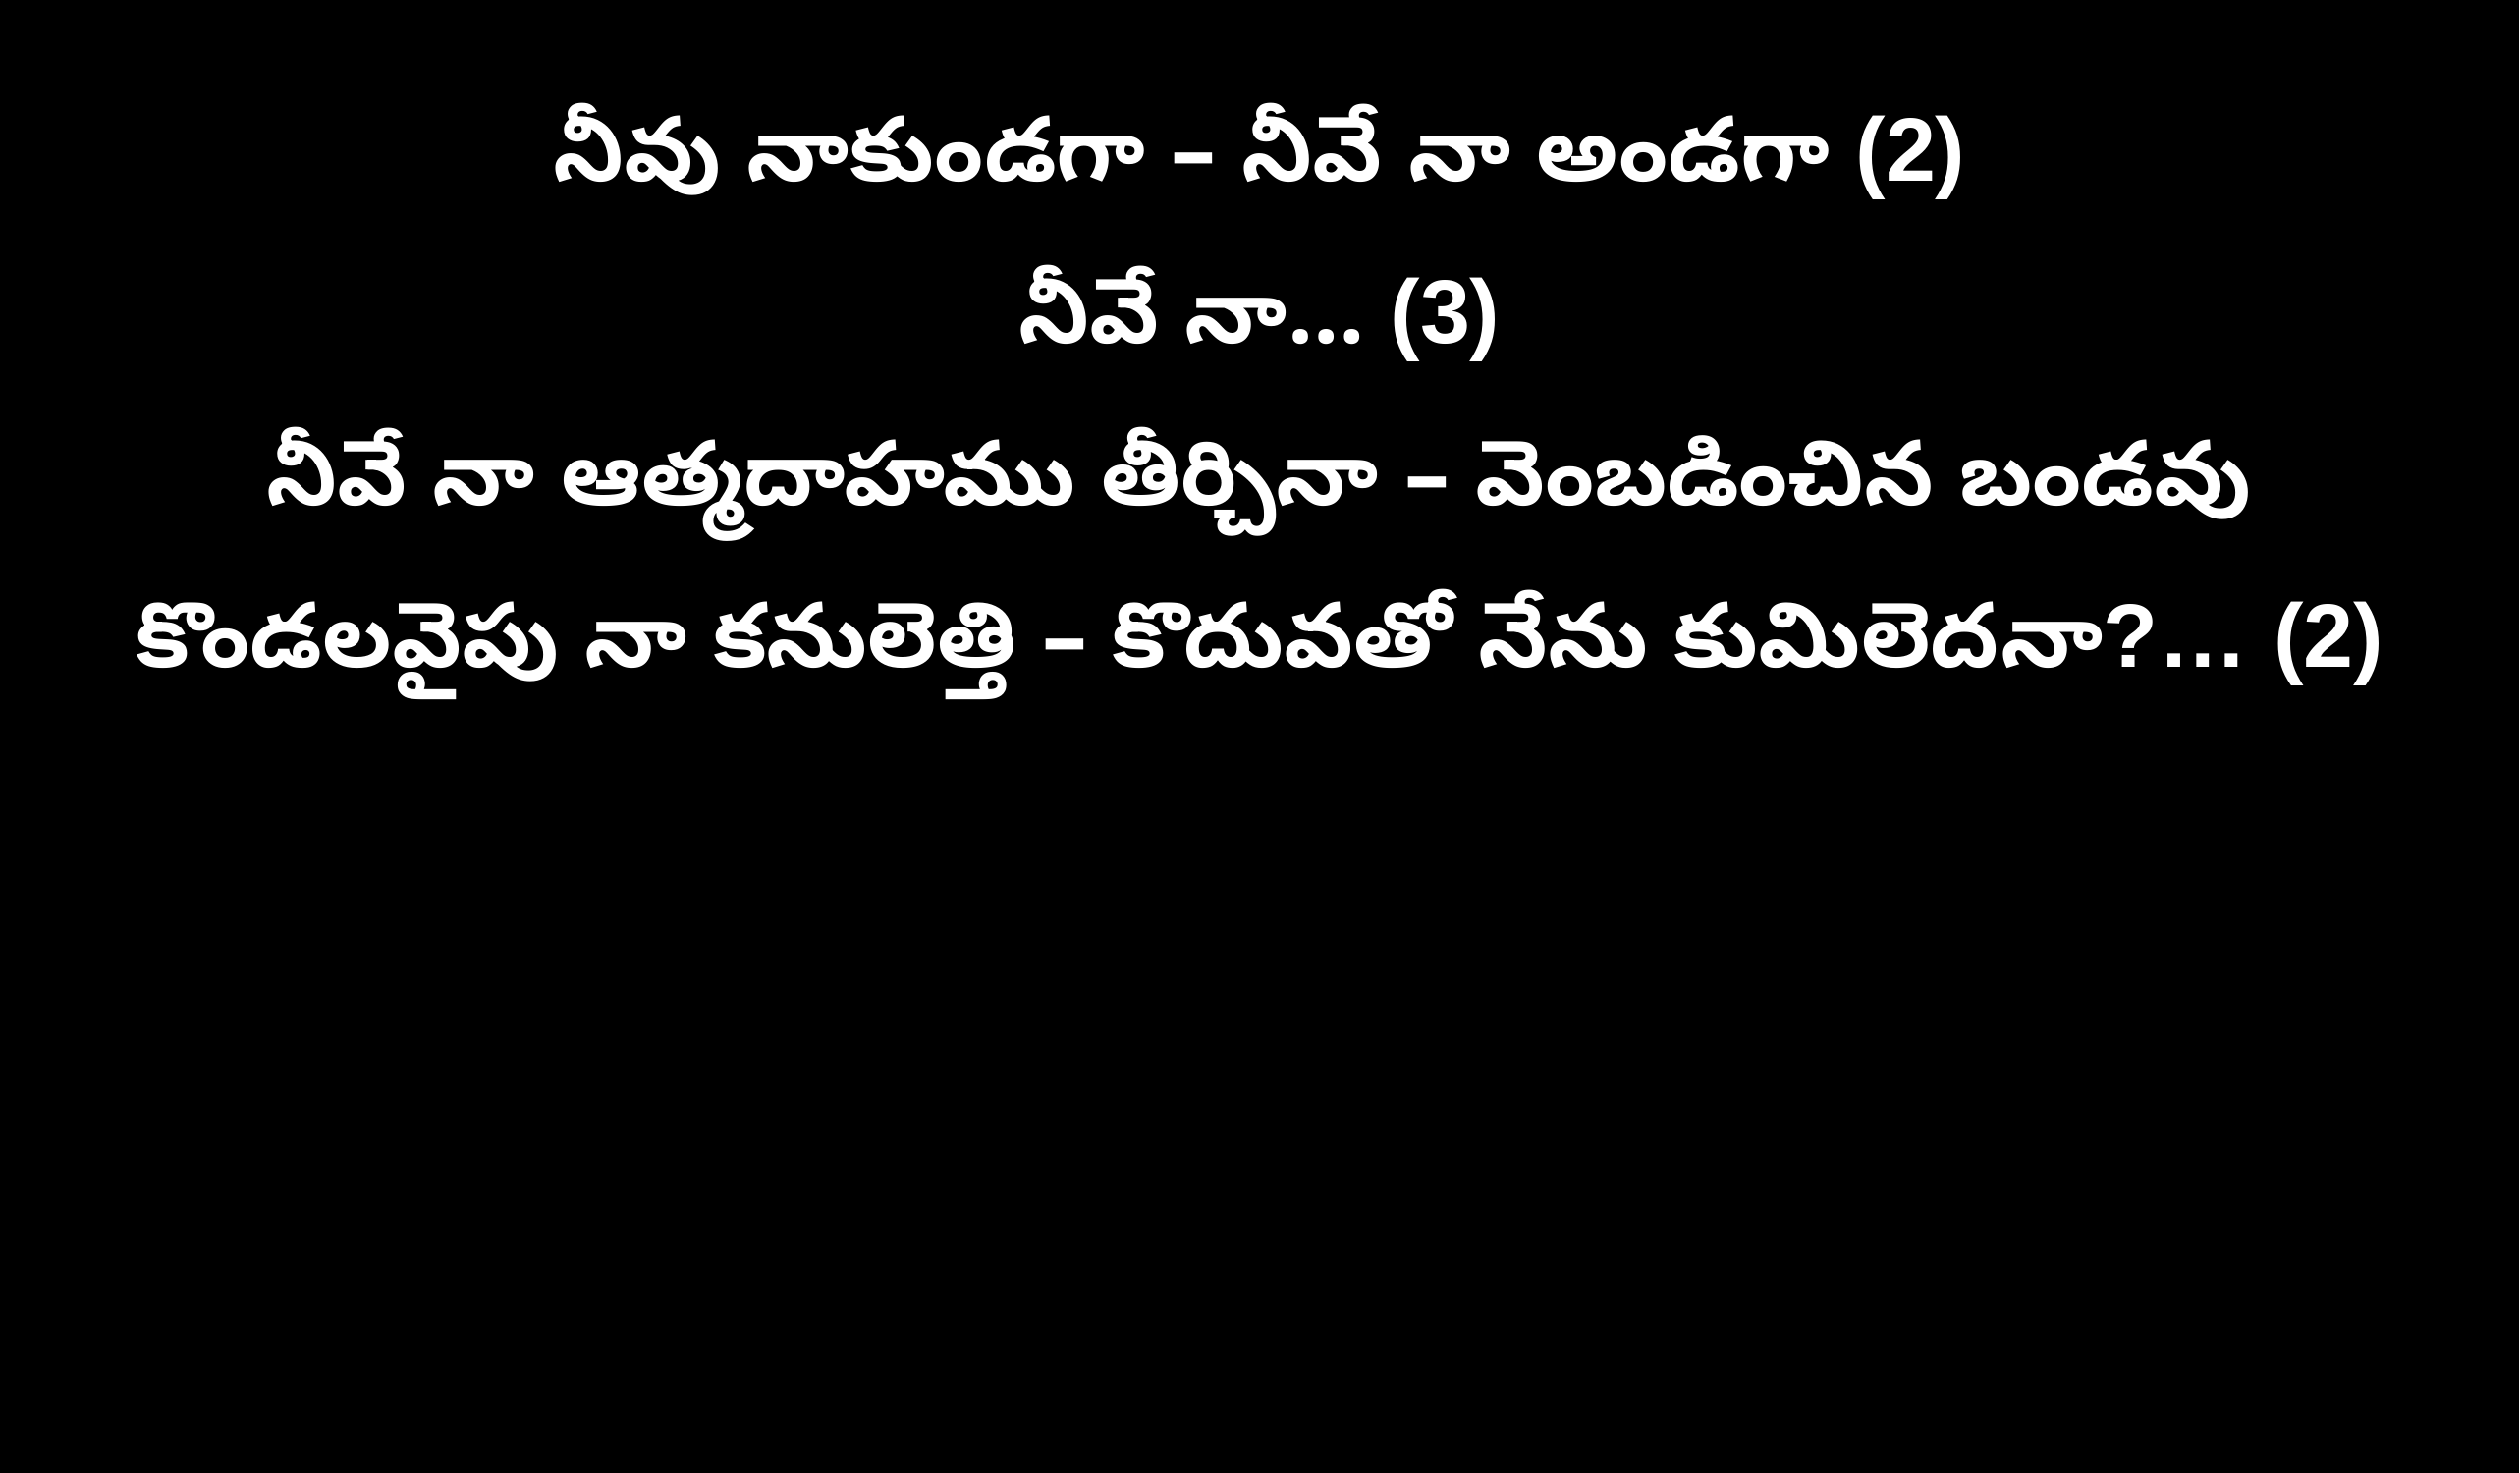

నీవు నాకుండగా – నీవే నా అండగా (2)
నీవే నా… (3)
నీవే నా ఆత్మదాహము తీర్చినా – వెంబడించిన బండవు
కొండలవైపు నా కనులెత్తి – కొదువతో నేను కుమిలెదనా?… (2)